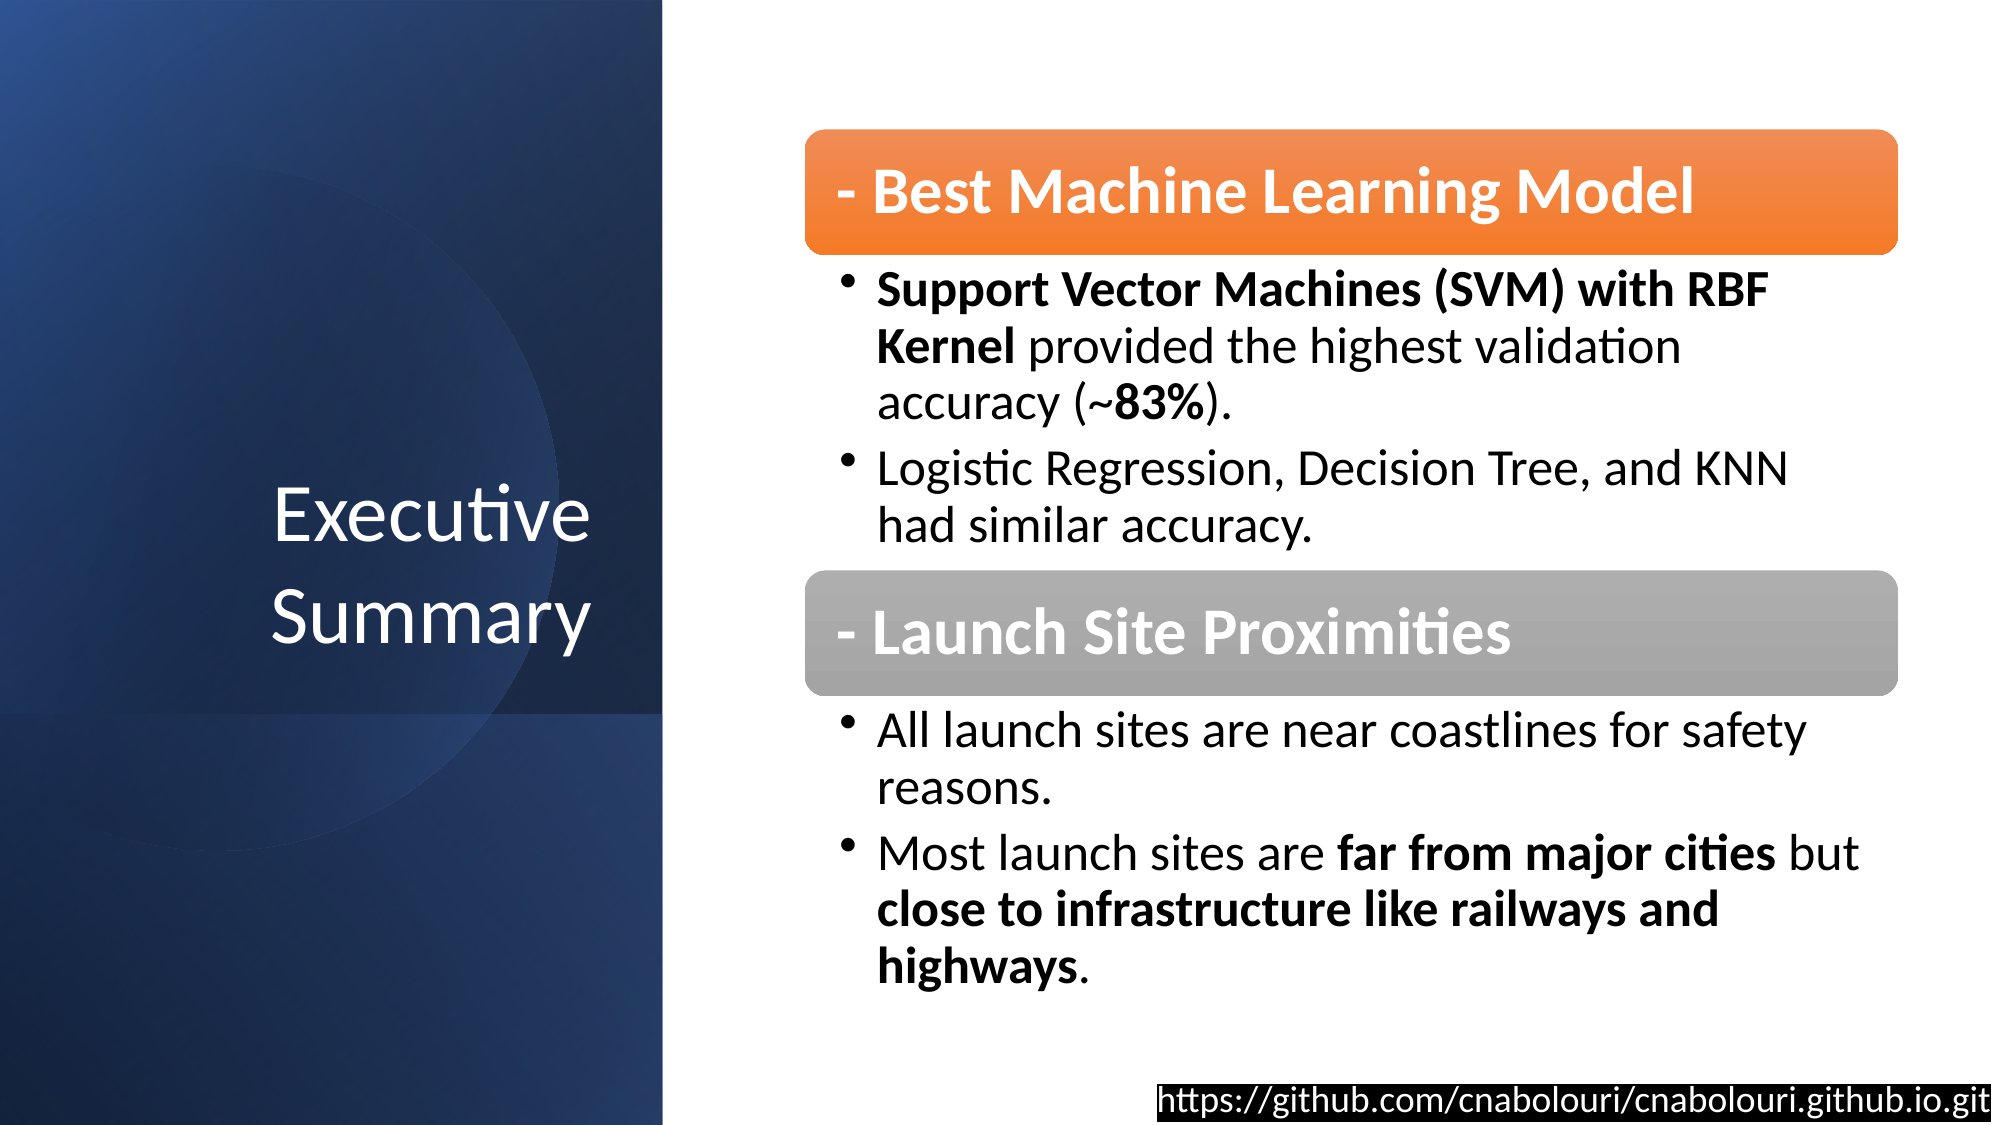

- Best Machine Learning Model
Support Vector Machines (SVM) with RBF Kernel provided the highest validation accuracy (~83%).
Logistic Regression, Decision Tree, and KNN had similar accuracy.
- Launch Site Proximities
All launch sites are near coastlines for safety reasons.
Most launch sites are far from major cities but close to infrastructure like railways and highways.

Executive
Summary

6
https://github.com/cnabolouri/cnabolouri.github.io.git